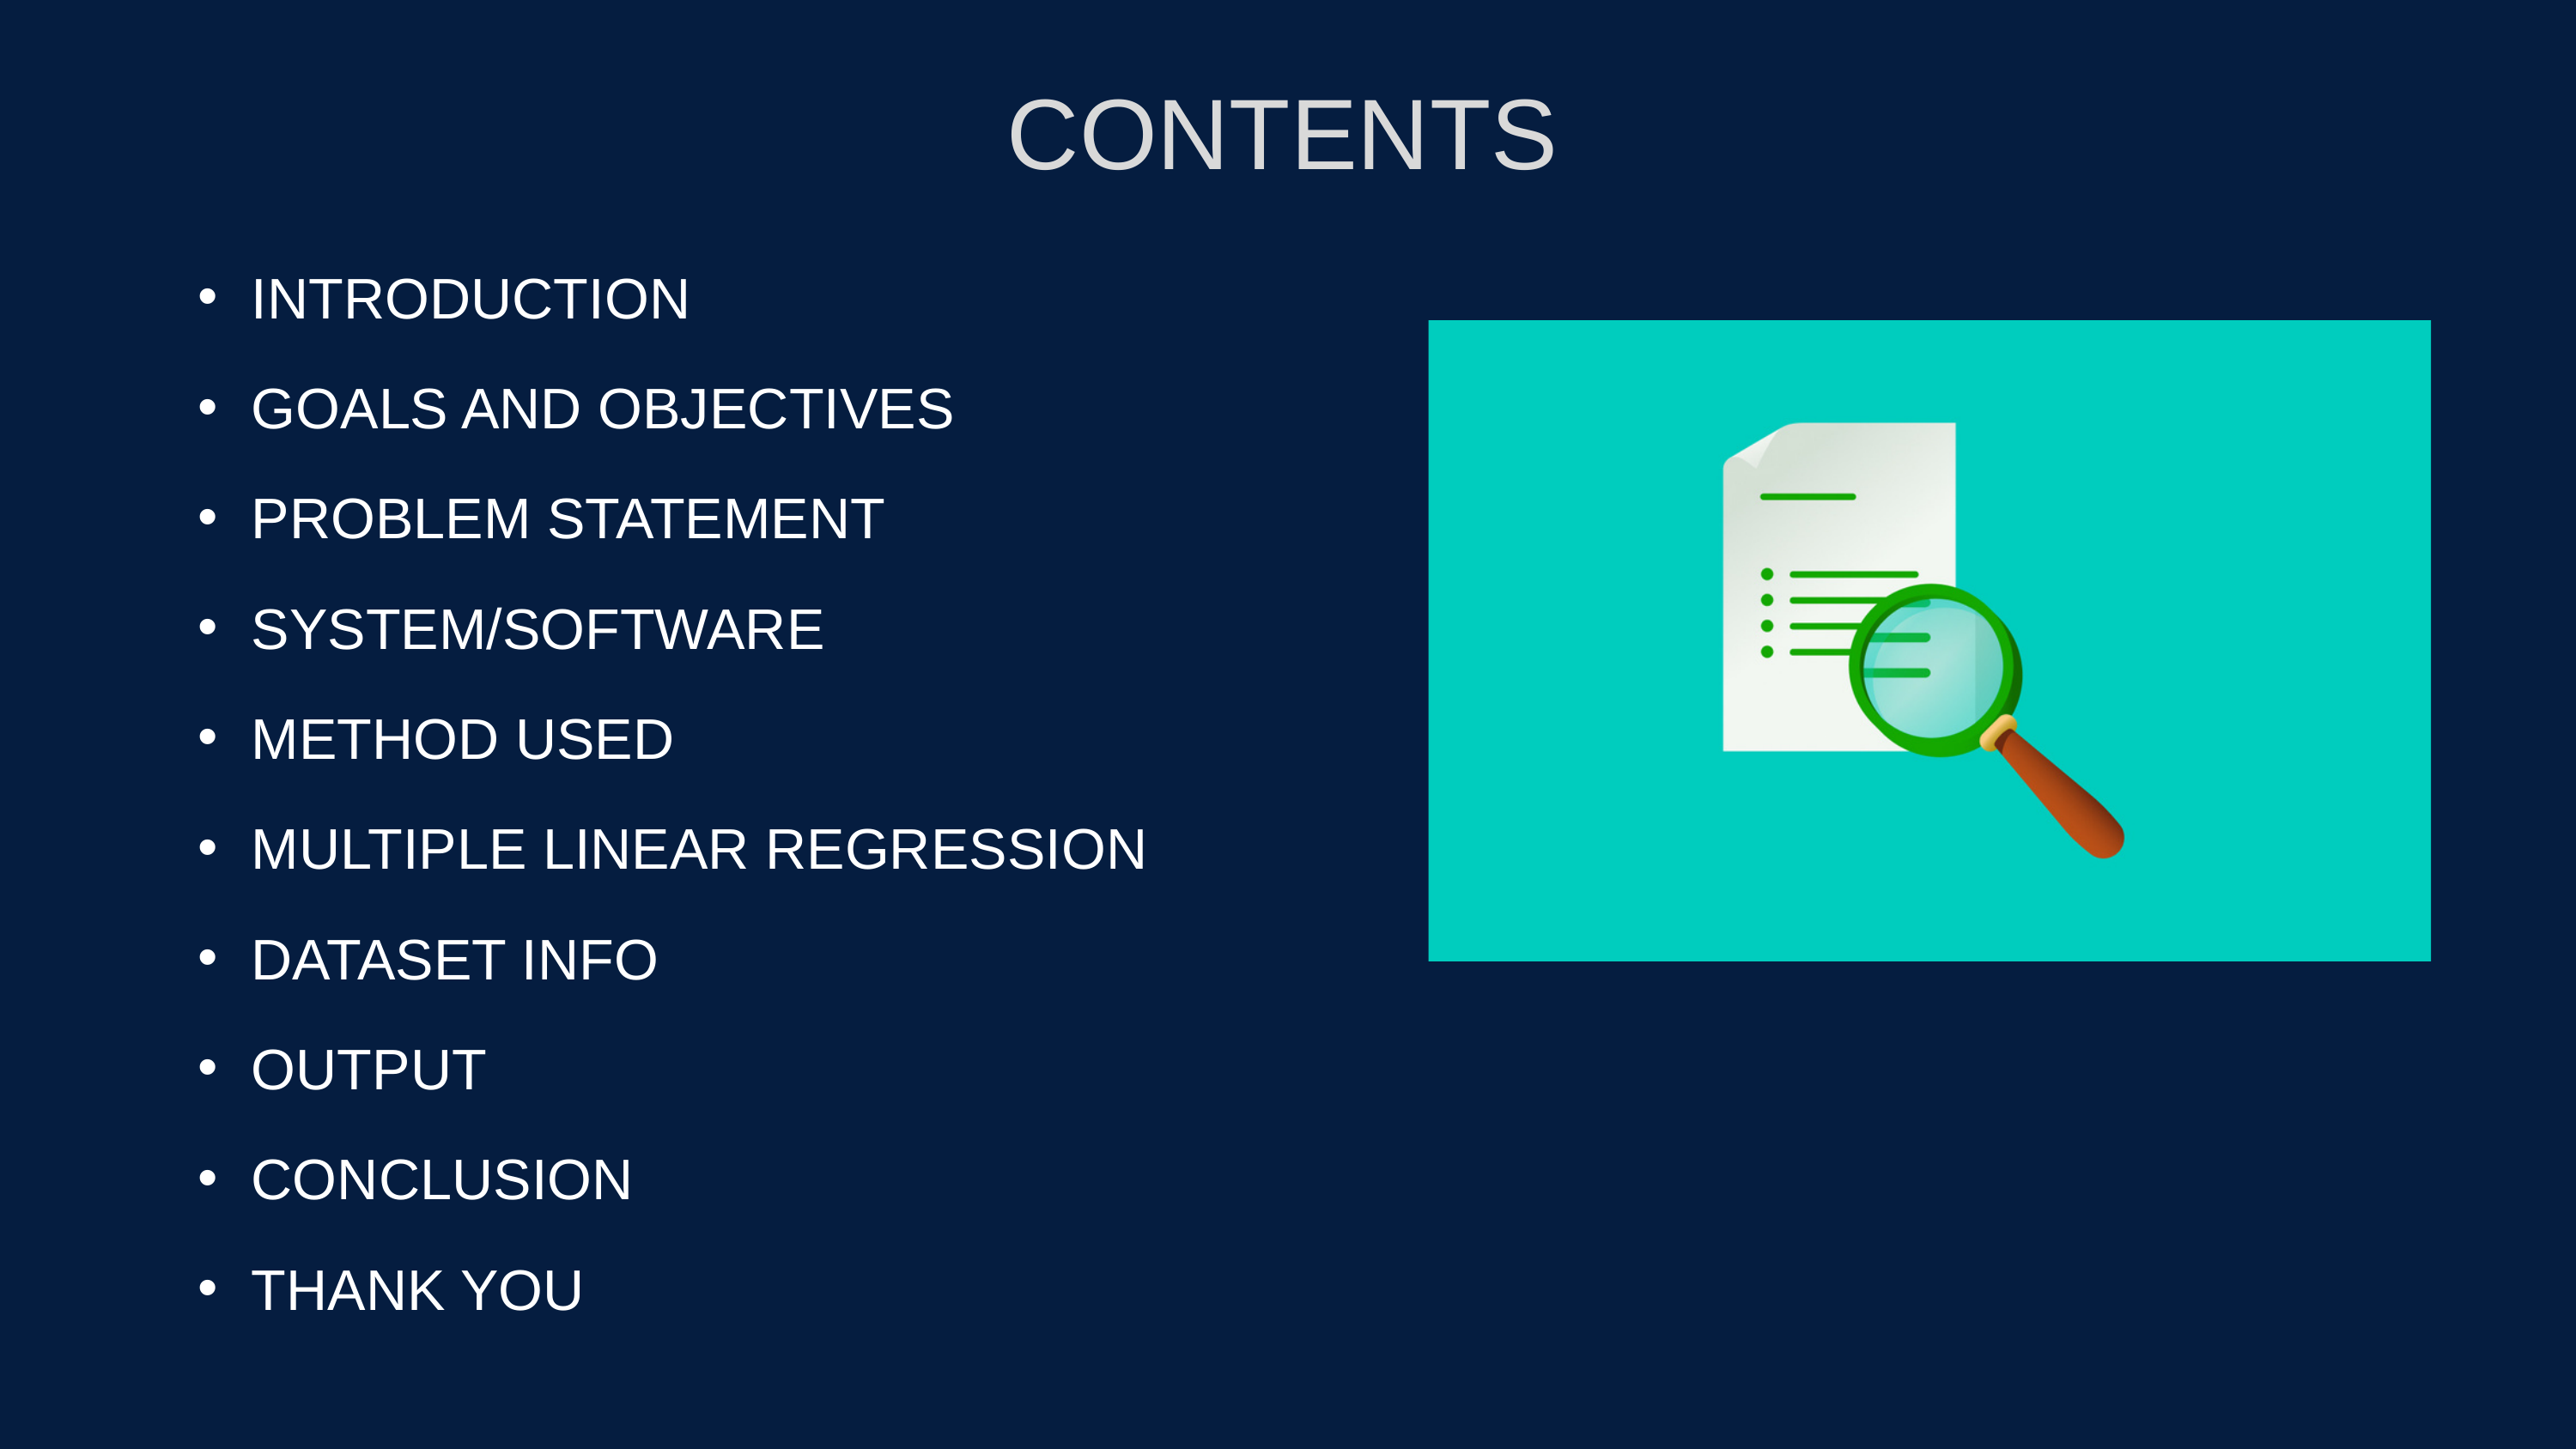

CONTENTS
INTRODUCTION
GOALS AND OBJECTIVES
PROBLEM STATEMENT
SYSTEM/SOFTWARE
METHOD USED
MULTIPLE LINEAR REGRESSION
DATASET INFO
OUTPUT
CONCLUSION
THANK YOU